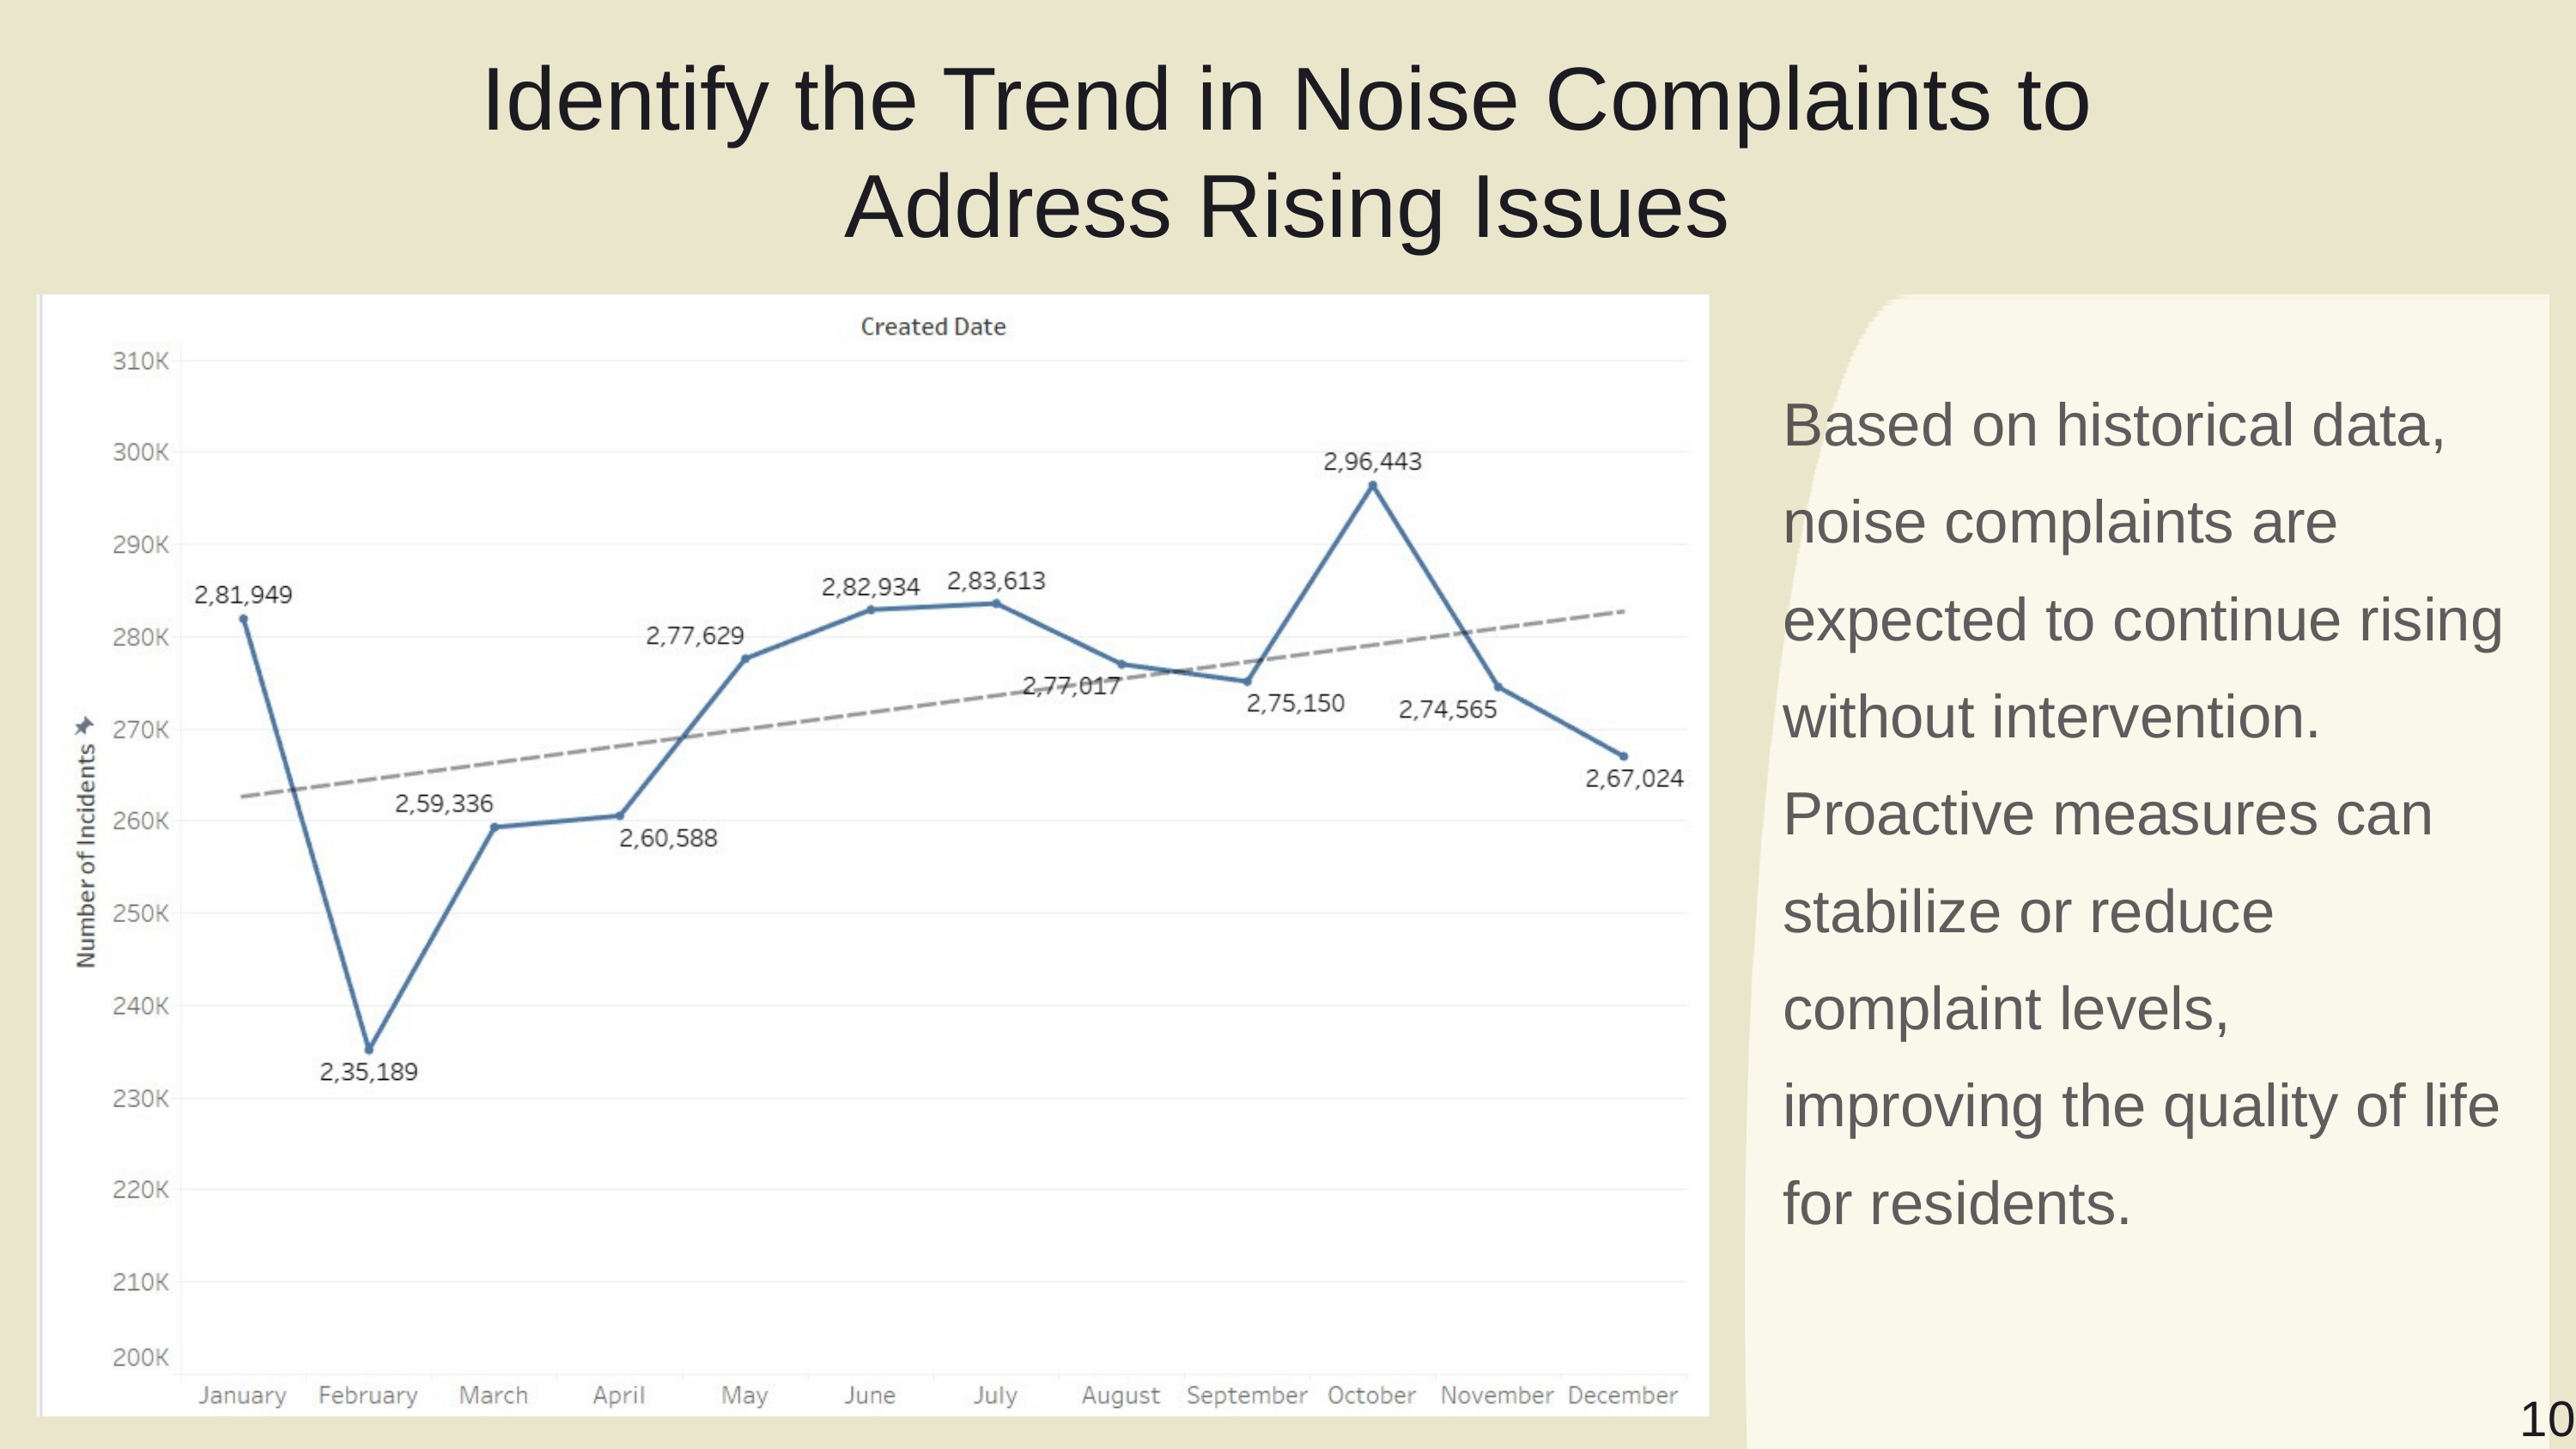

Identify the Trend in Noise Complaints to Address Rising Issues

Based on historical data, noise complaints are expected to continue rising without intervention. Proactive measures can stabilize or reduce complaint levels, improving the quality of life for residents.

10